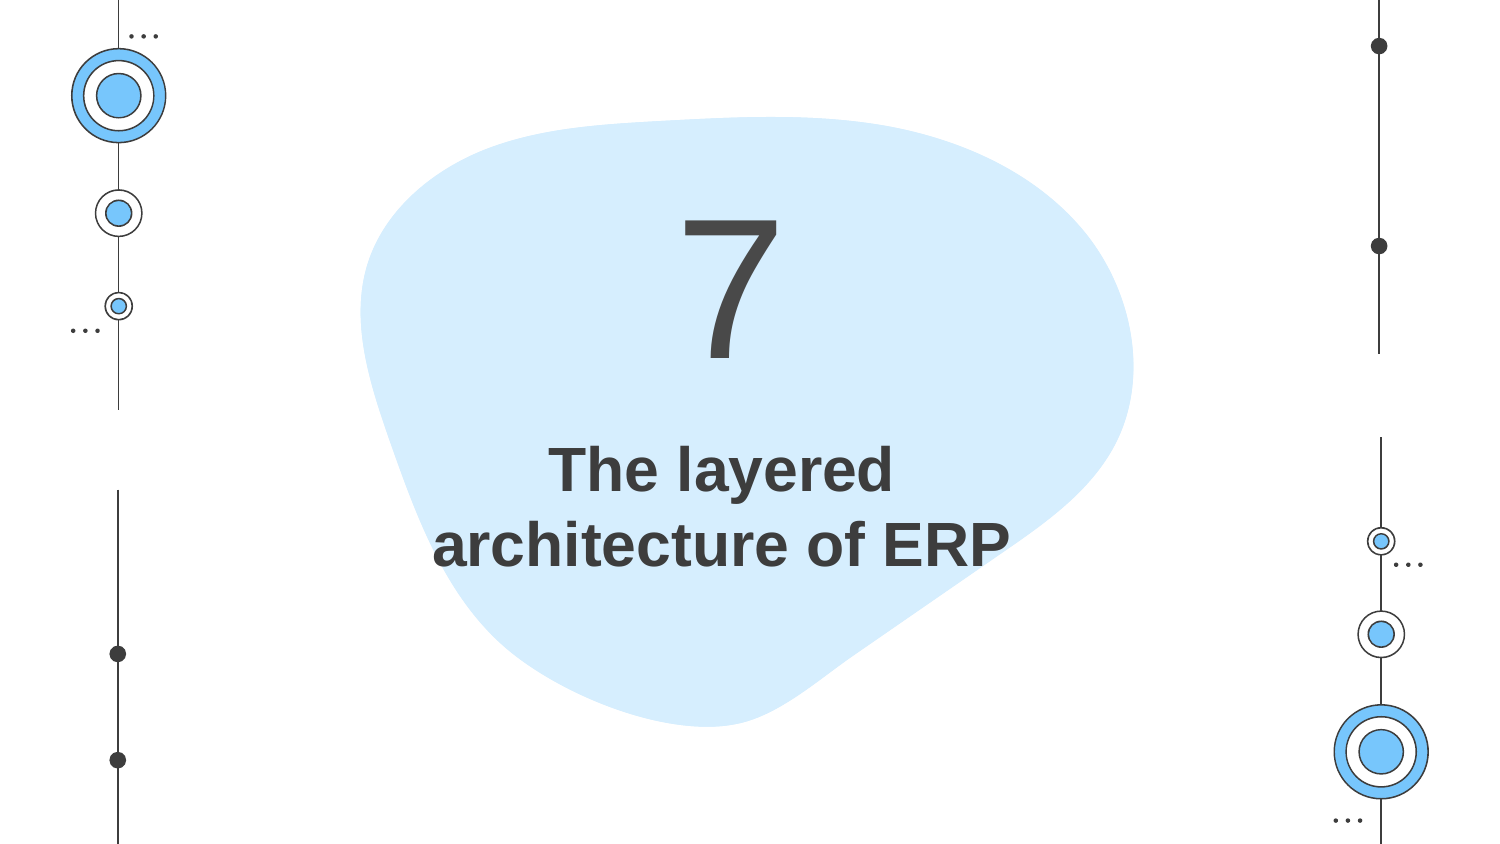

7
# The layered architecture of ERP